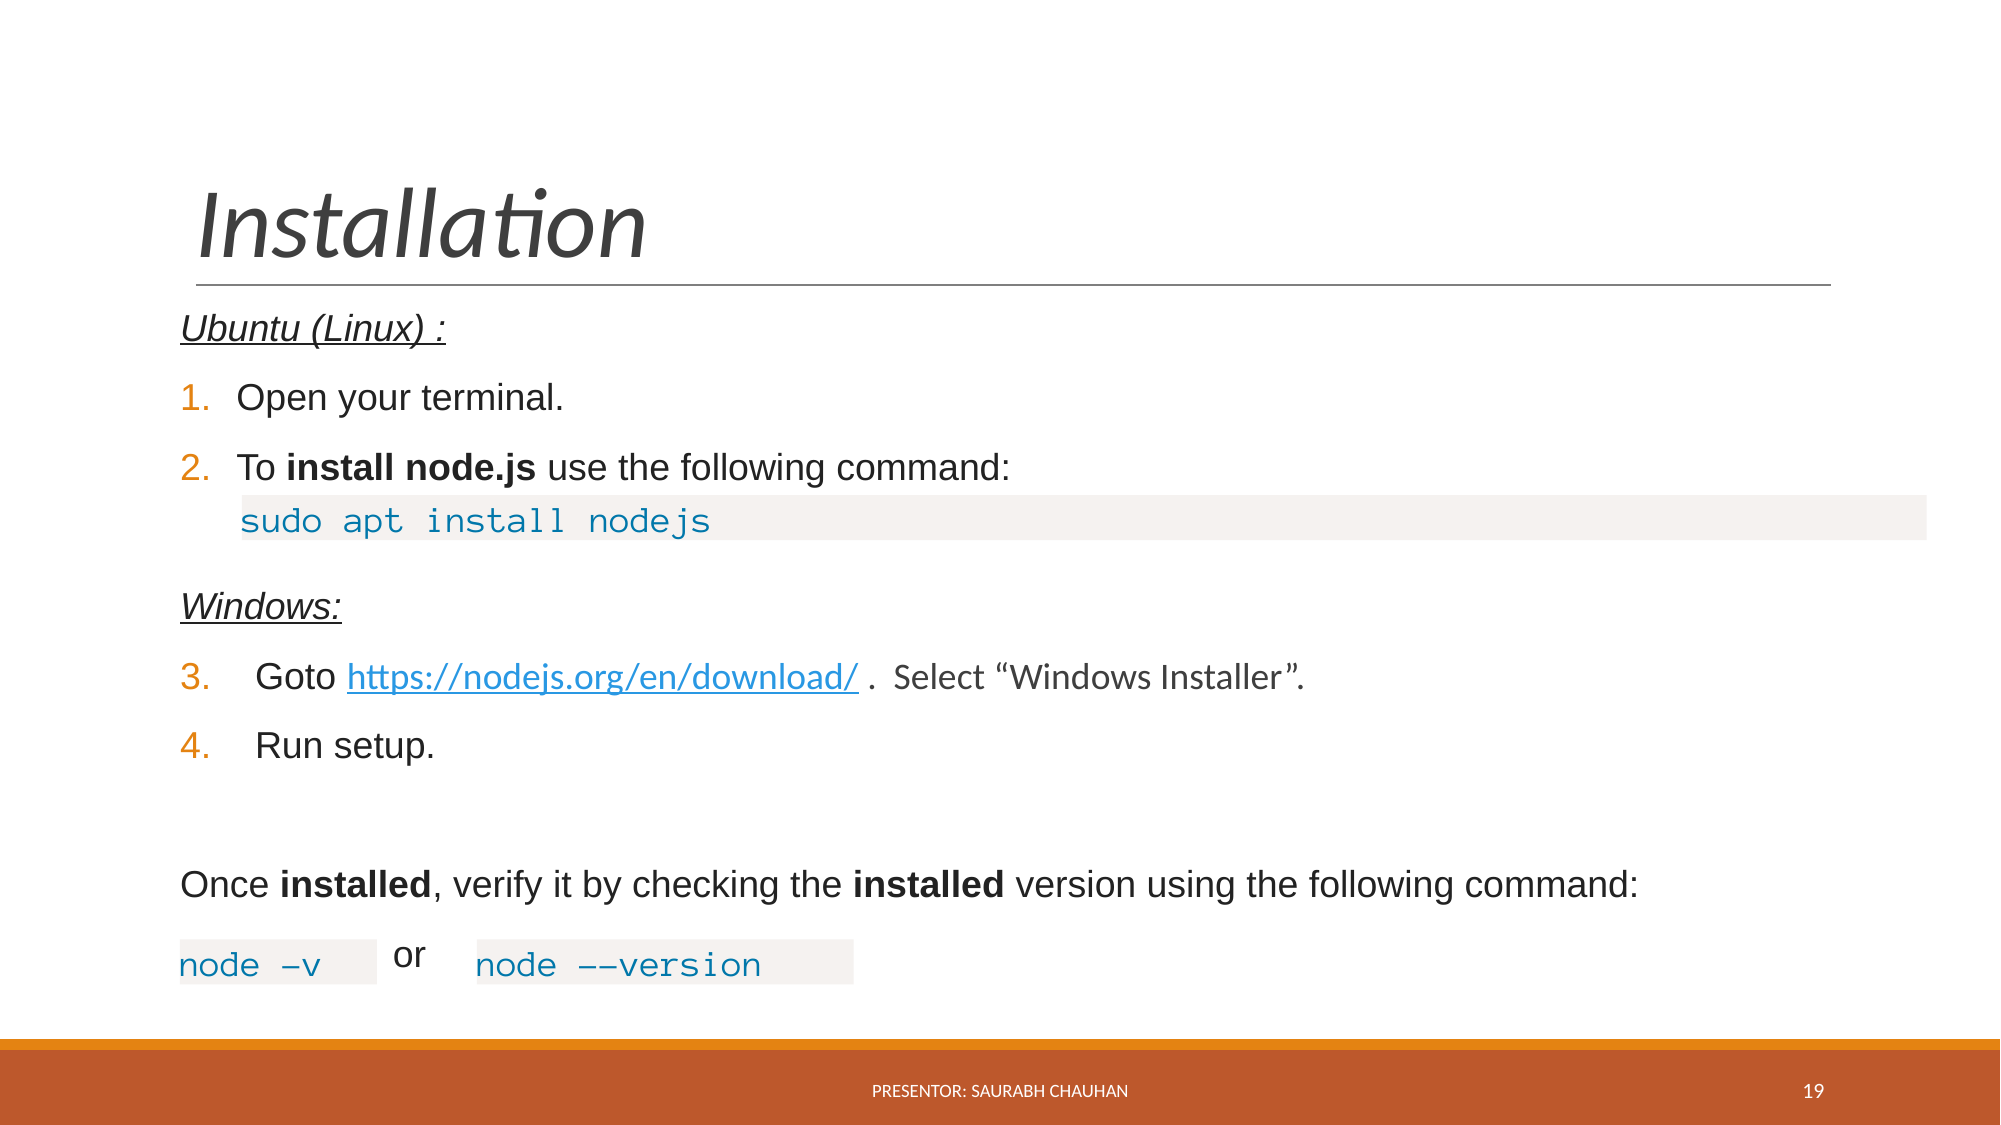

# Installation
Ubuntu (Linux) :
Open your terminal.
To install node.js use the following command:

Windows:
Goto https://nodejs.org/en/download/ .  Select “Windows Installer”.
Run setup.

Once installed, verify it by checking the installed version using the following command:
	      or

sudo apt install nodejs
node --version
node -v
PRESENTOR: SAURABH CHAUHAN
19